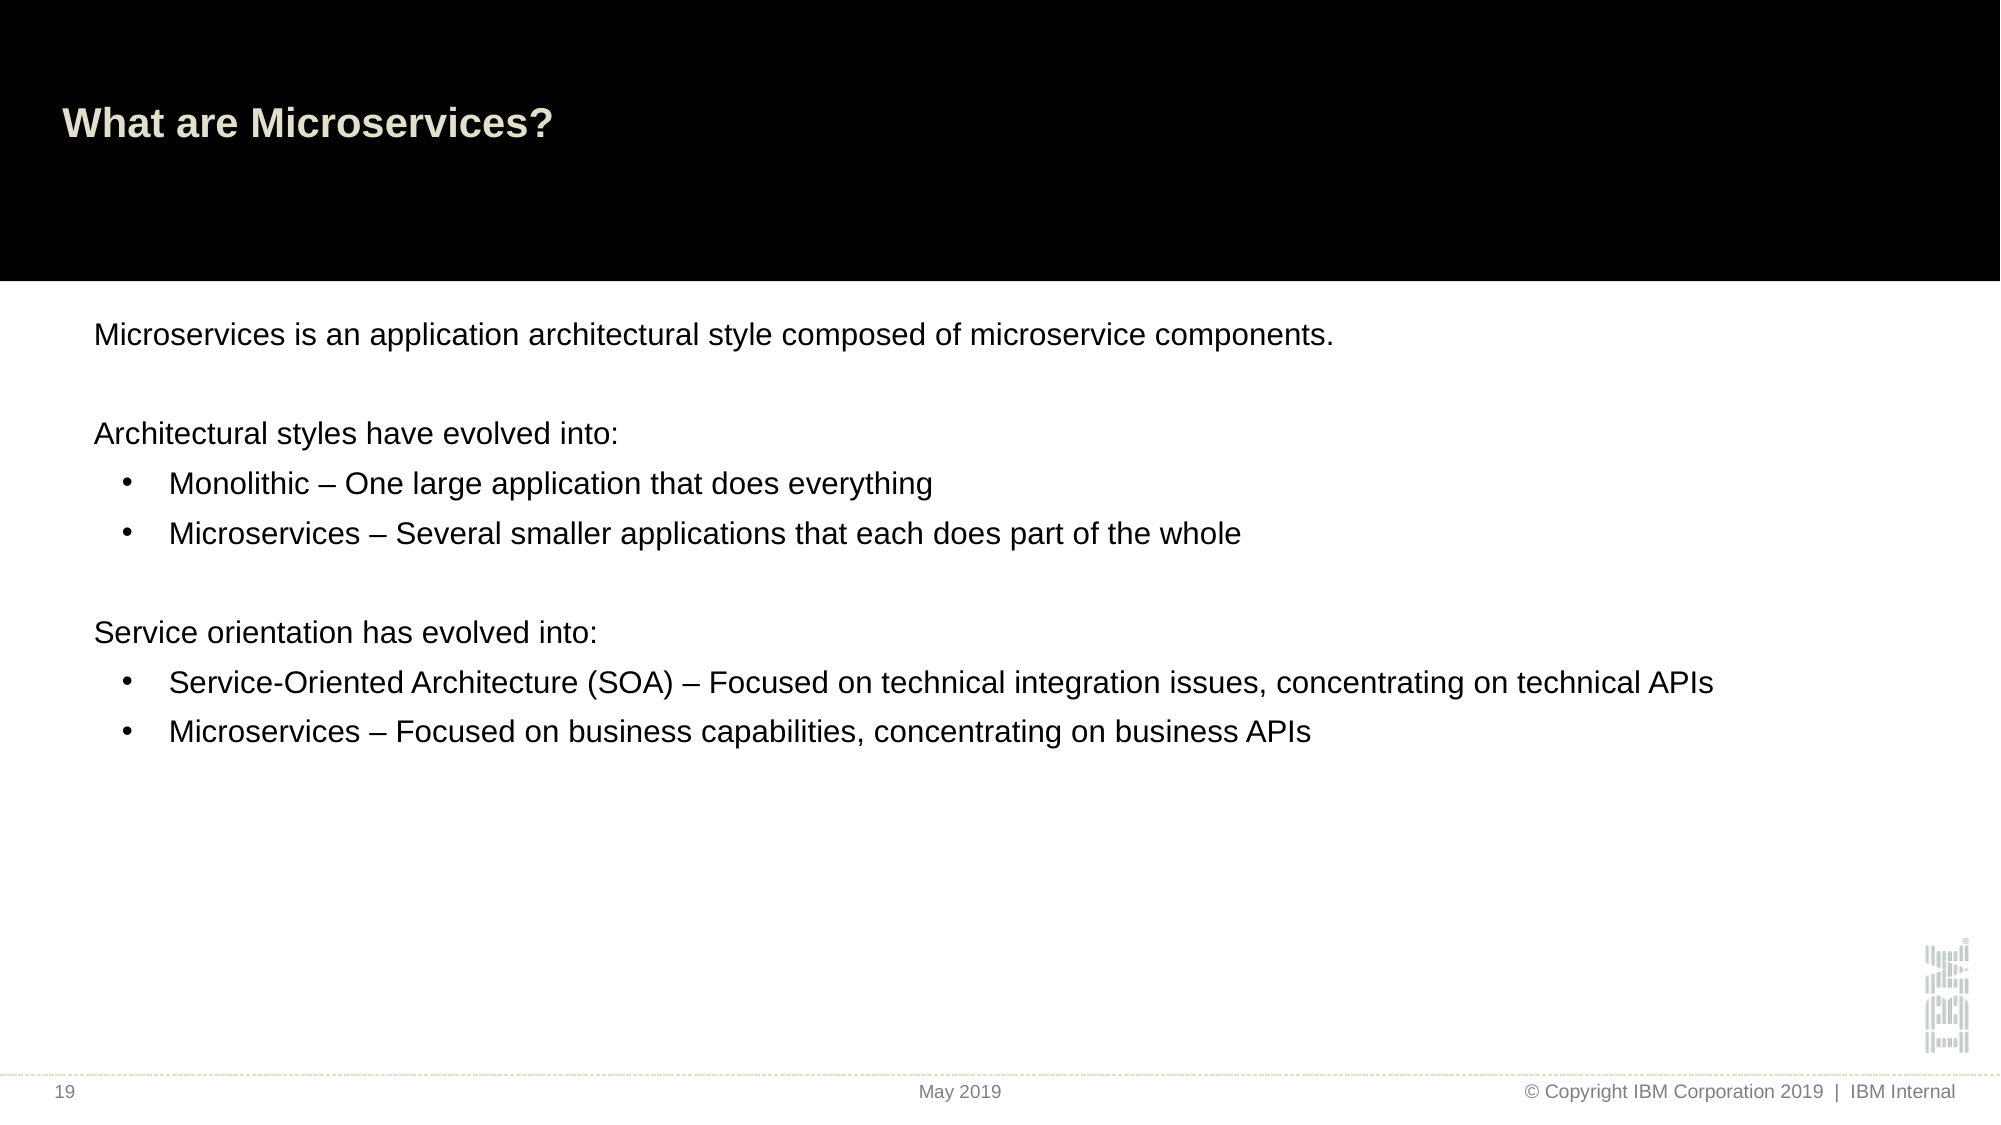

# What are Microservices?
Microservices is an application architectural style composed of microservice components.

Architectural styles have evolved into:
Monolithic – One large application that does everything
Microservices – Several smaller applications that each does part of the whole

Service orientation has evolved into:
Service-Oriented Architecture (SOA) – Focused on technical integration issues, concentrating on technical APIs
Microservices – Focused on business capabilities, concentrating on business APIs